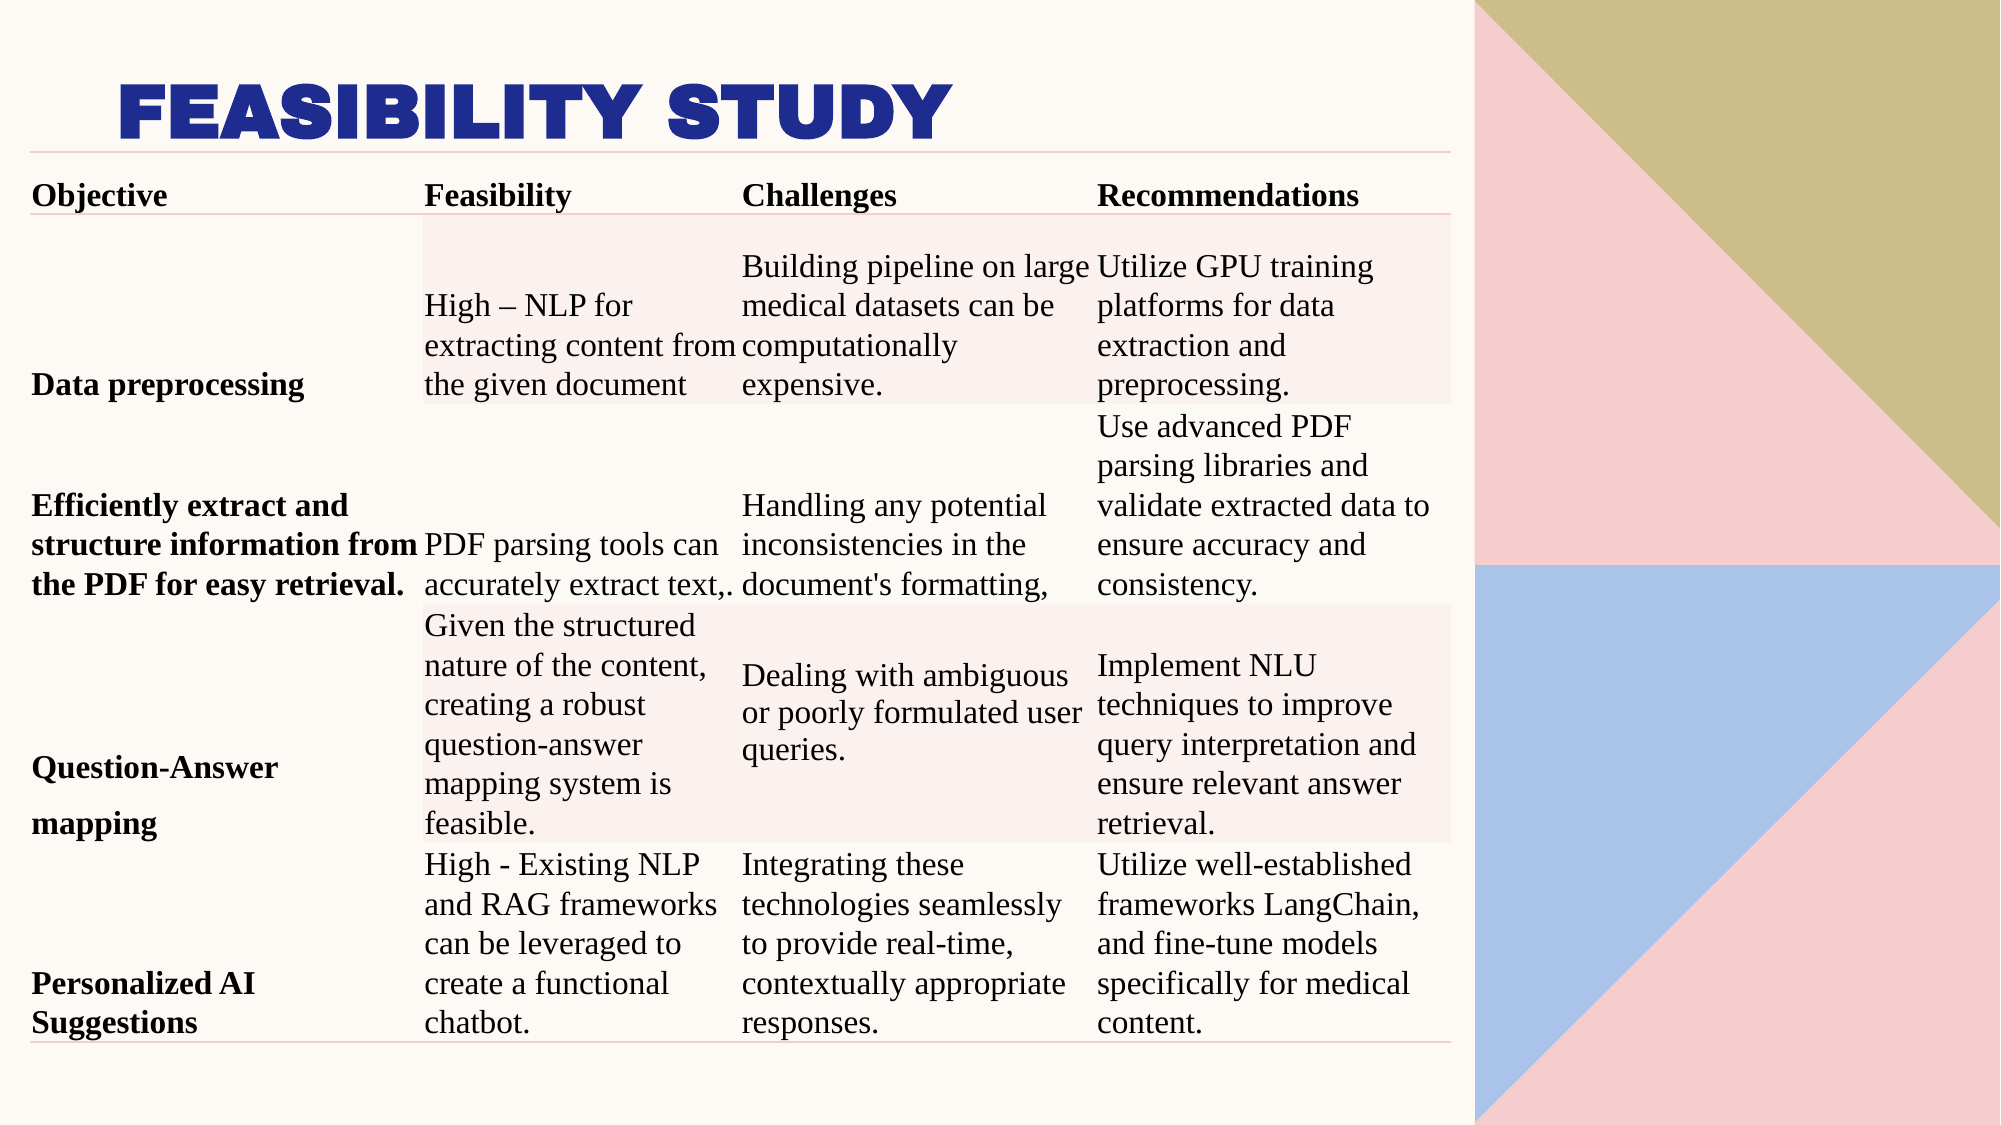

# Feasibility Study
6
| Objective | Feasibility | Challenges | Recommendations |
| --- | --- | --- | --- |
| Data preprocessing | High – NLP for extracting content from the given document | Building pipeline on large medical datasets can be computationally expensive. | Utilize GPU training platforms for data extraction and preprocessing. |
| Efficiently extract and structure information from the PDF for easy retrieval. | PDF parsing tools can accurately extract text,. | Handling any potential inconsistencies in the document's formatting, | Use advanced PDF parsing libraries and validate extracted data to ensure accuracy and consistency. |
| Question-Answer mapping | Given the structured nature of the content, creating a robust question-answer mapping system is feasible. | Dealing with ambiguous or poorly formulated user queries. | Implement NLU techniques to improve query interpretation and ensure relevant answer retrieval. |
| Personalized AI Suggestions | High - Existing NLP and RAG frameworks can be leveraged to create a functional chatbot. | Integrating these technologies seamlessly to provide real-time, contextually appropriate responses. | Utilize well-established frameworks LangChain, and fine-tune models specifically for medical content. |